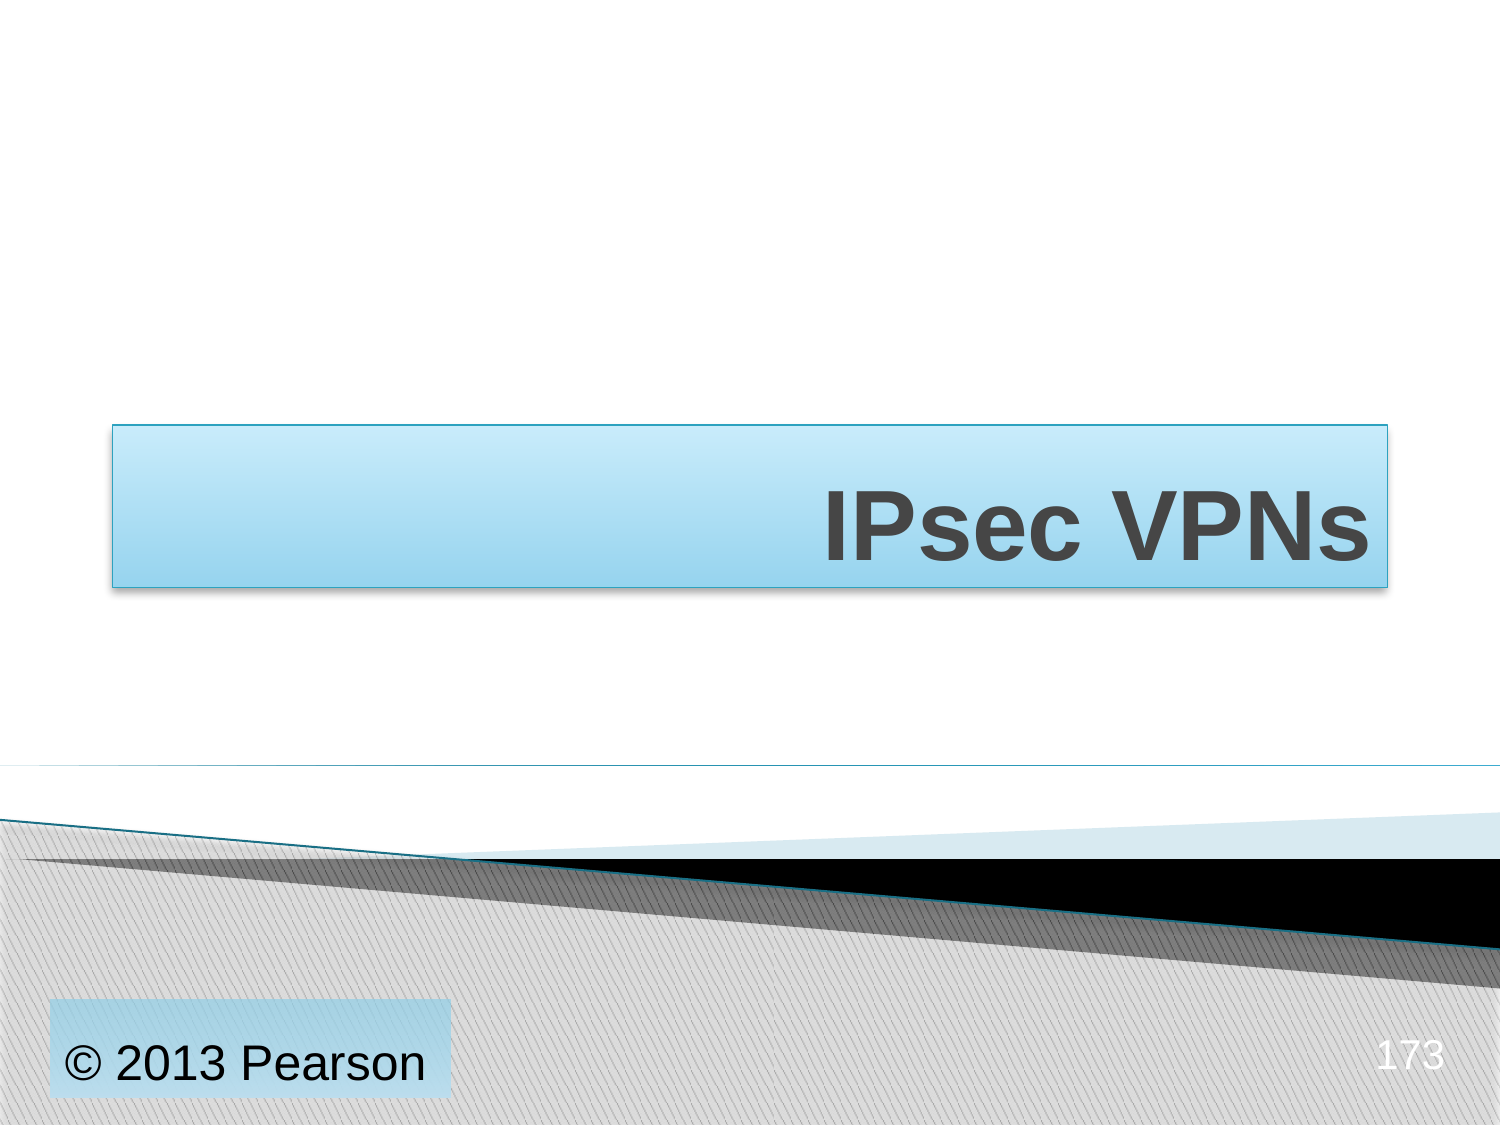

# IPsec VPNs
© 2013 Pearson
173